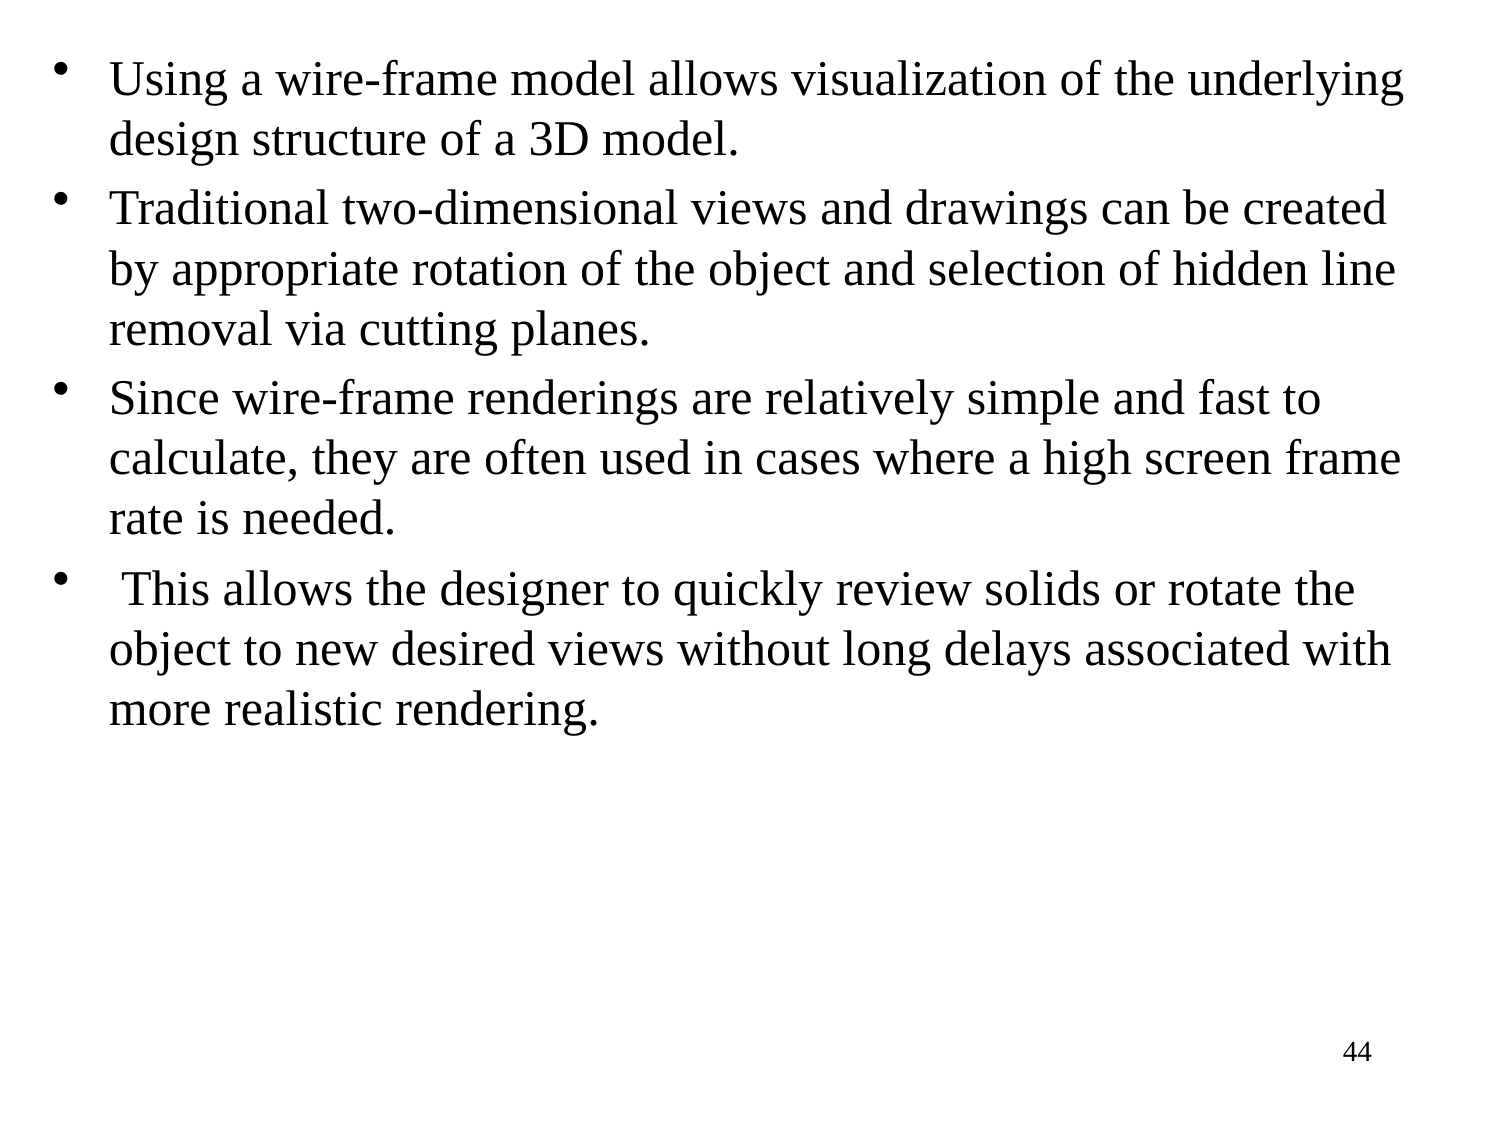

Using a wire-frame model allows visualization of the underlying design structure of a 3D model.
Traditional two-dimensional views and drawings can be created by appropriate rotation of the object and selection of hidden line removal via cutting planes.
Since wire-frame renderings are relatively simple and fast to calculate, they are often used in cases where a high screen frame rate is needed.
 This allows the designer to quickly review solids or rotate the object to new desired views without long delays associated with more realistic rendering.
44